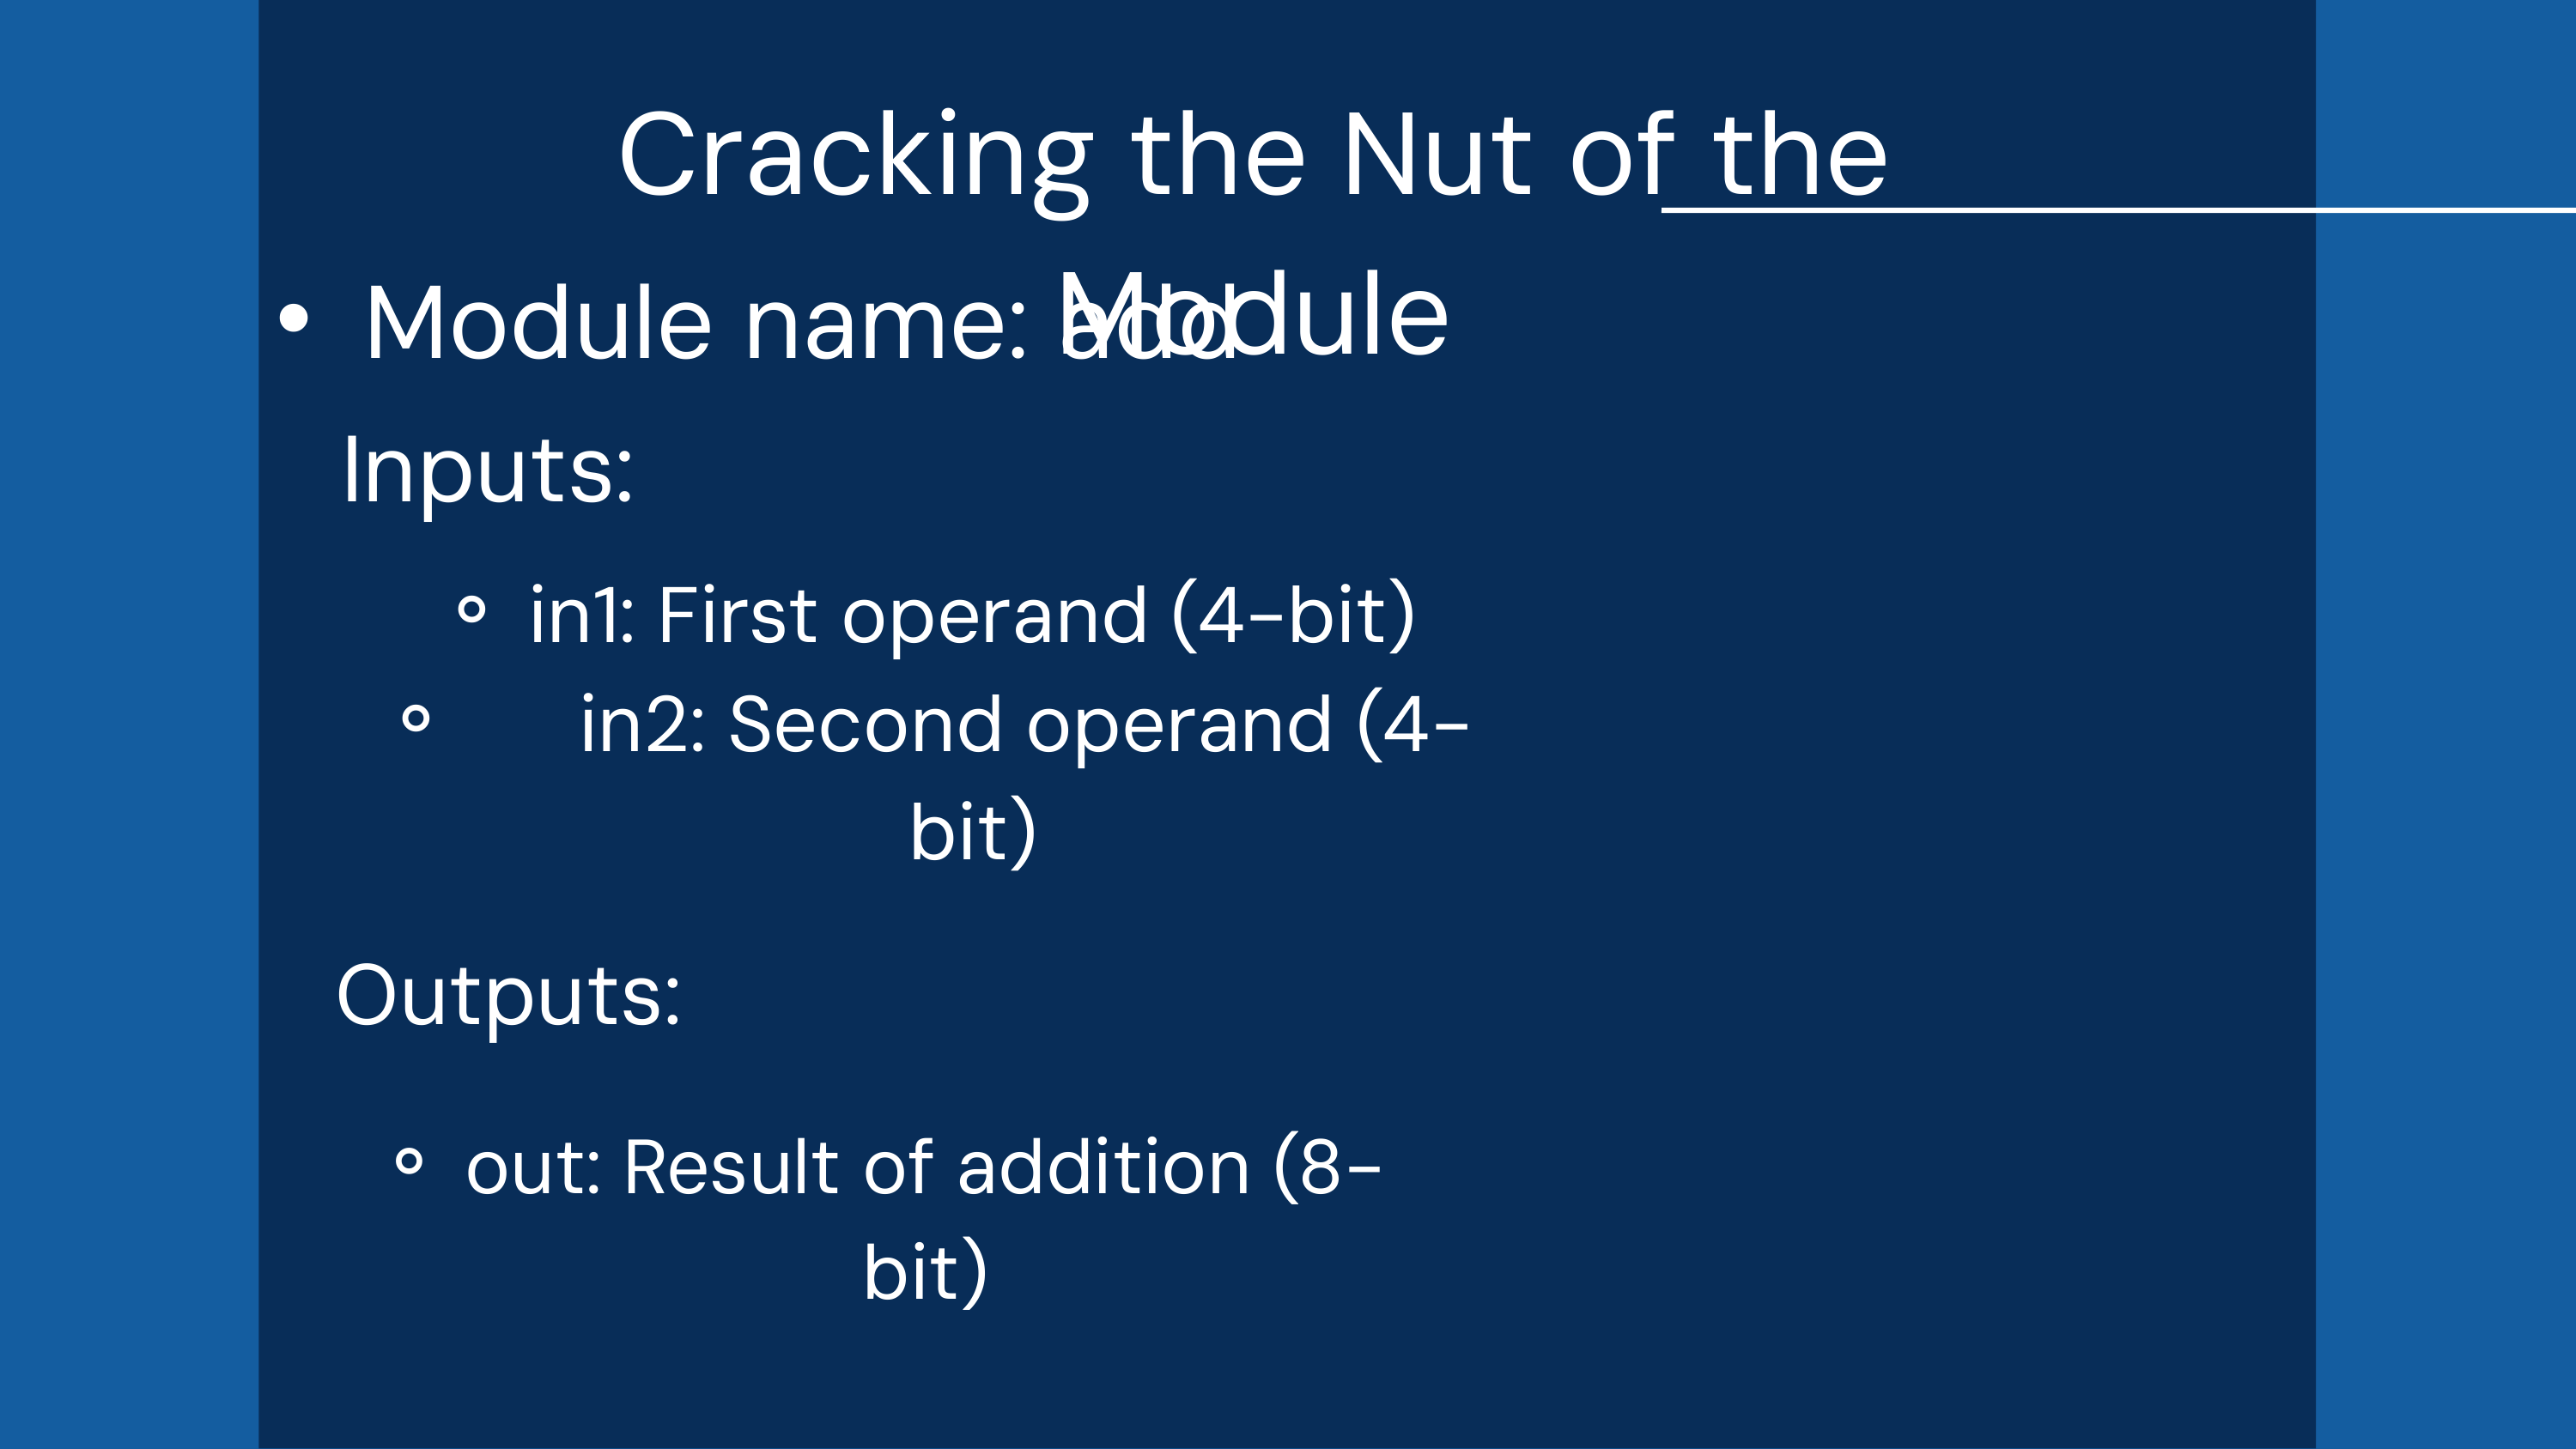

Cracking the Nut of the Module

Module name: add

Inputs:

in1: First operand (4-bit)
     in2: Second operand (4-bit)

Outputs:

out: Result of addition (8-bit)